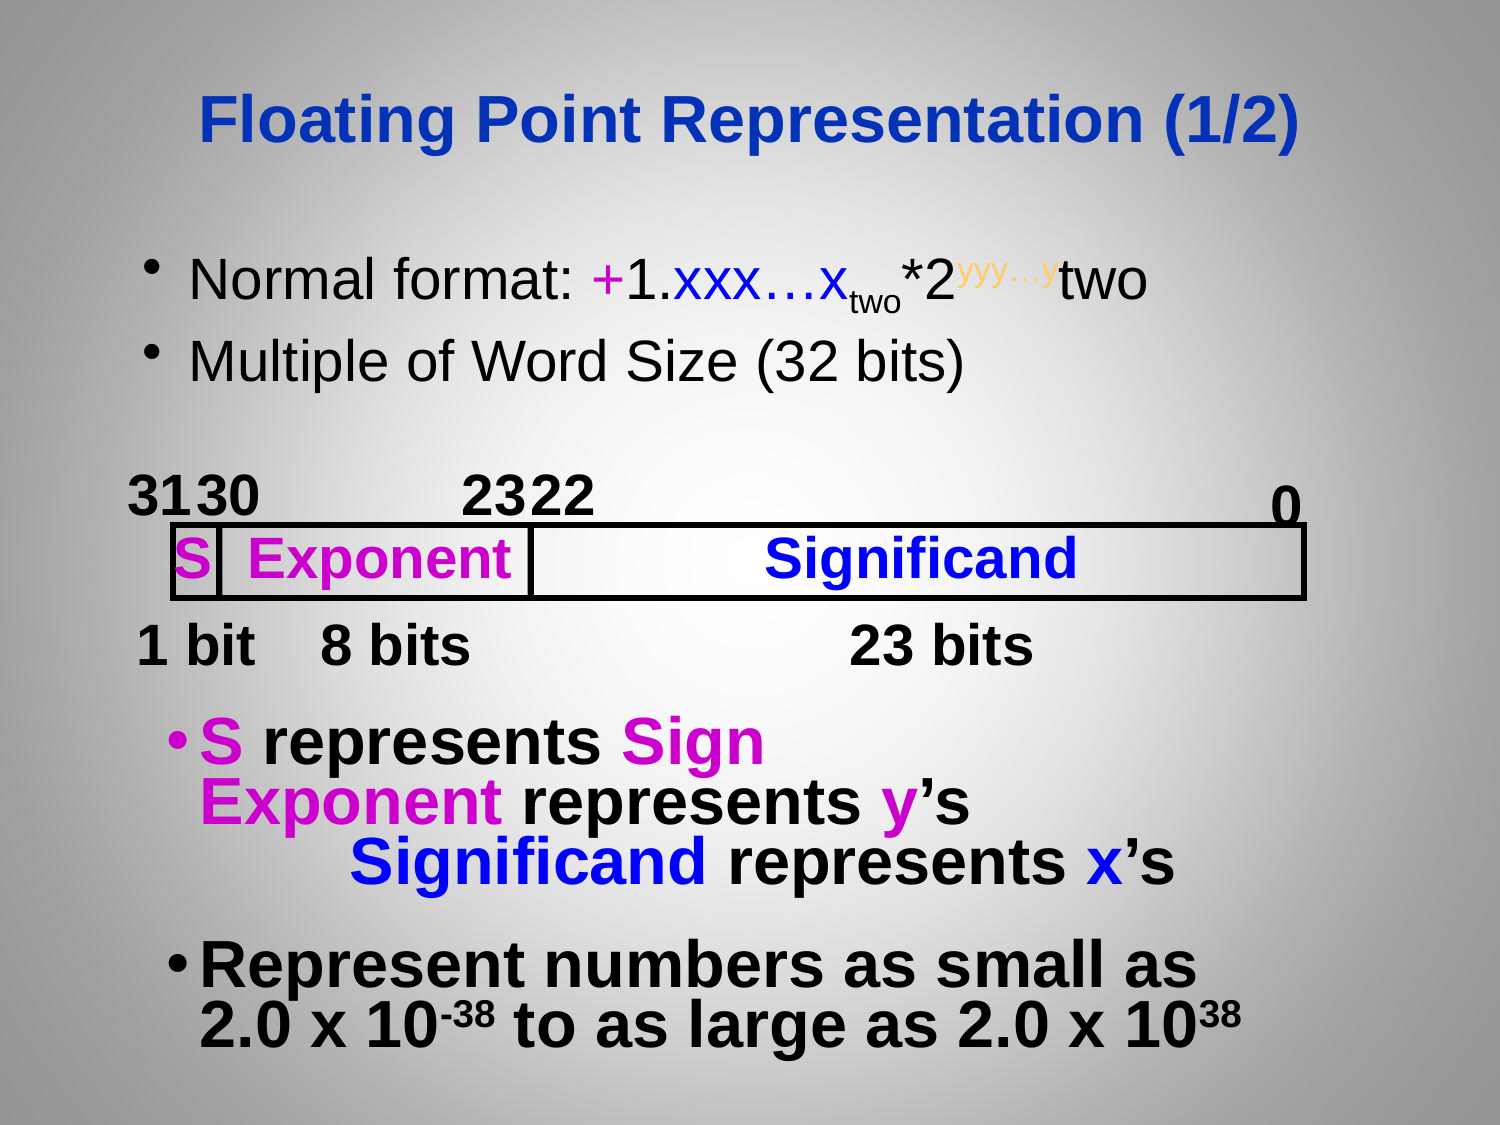

# Floating Point Representation (1/2)
Normal format: +1.xxx…xtwo*2yyy…ytwo
Multiple of Word Size (32 bits)
31
30
23
22
0
S
Exponent
Significand

1 bit
8 bits
23 bits
S represents Sign				Exponent represents y’s			Significand represents x’s
Represent numbers as small as
2.0 x 10-38 to as large as 2.0 x 1038